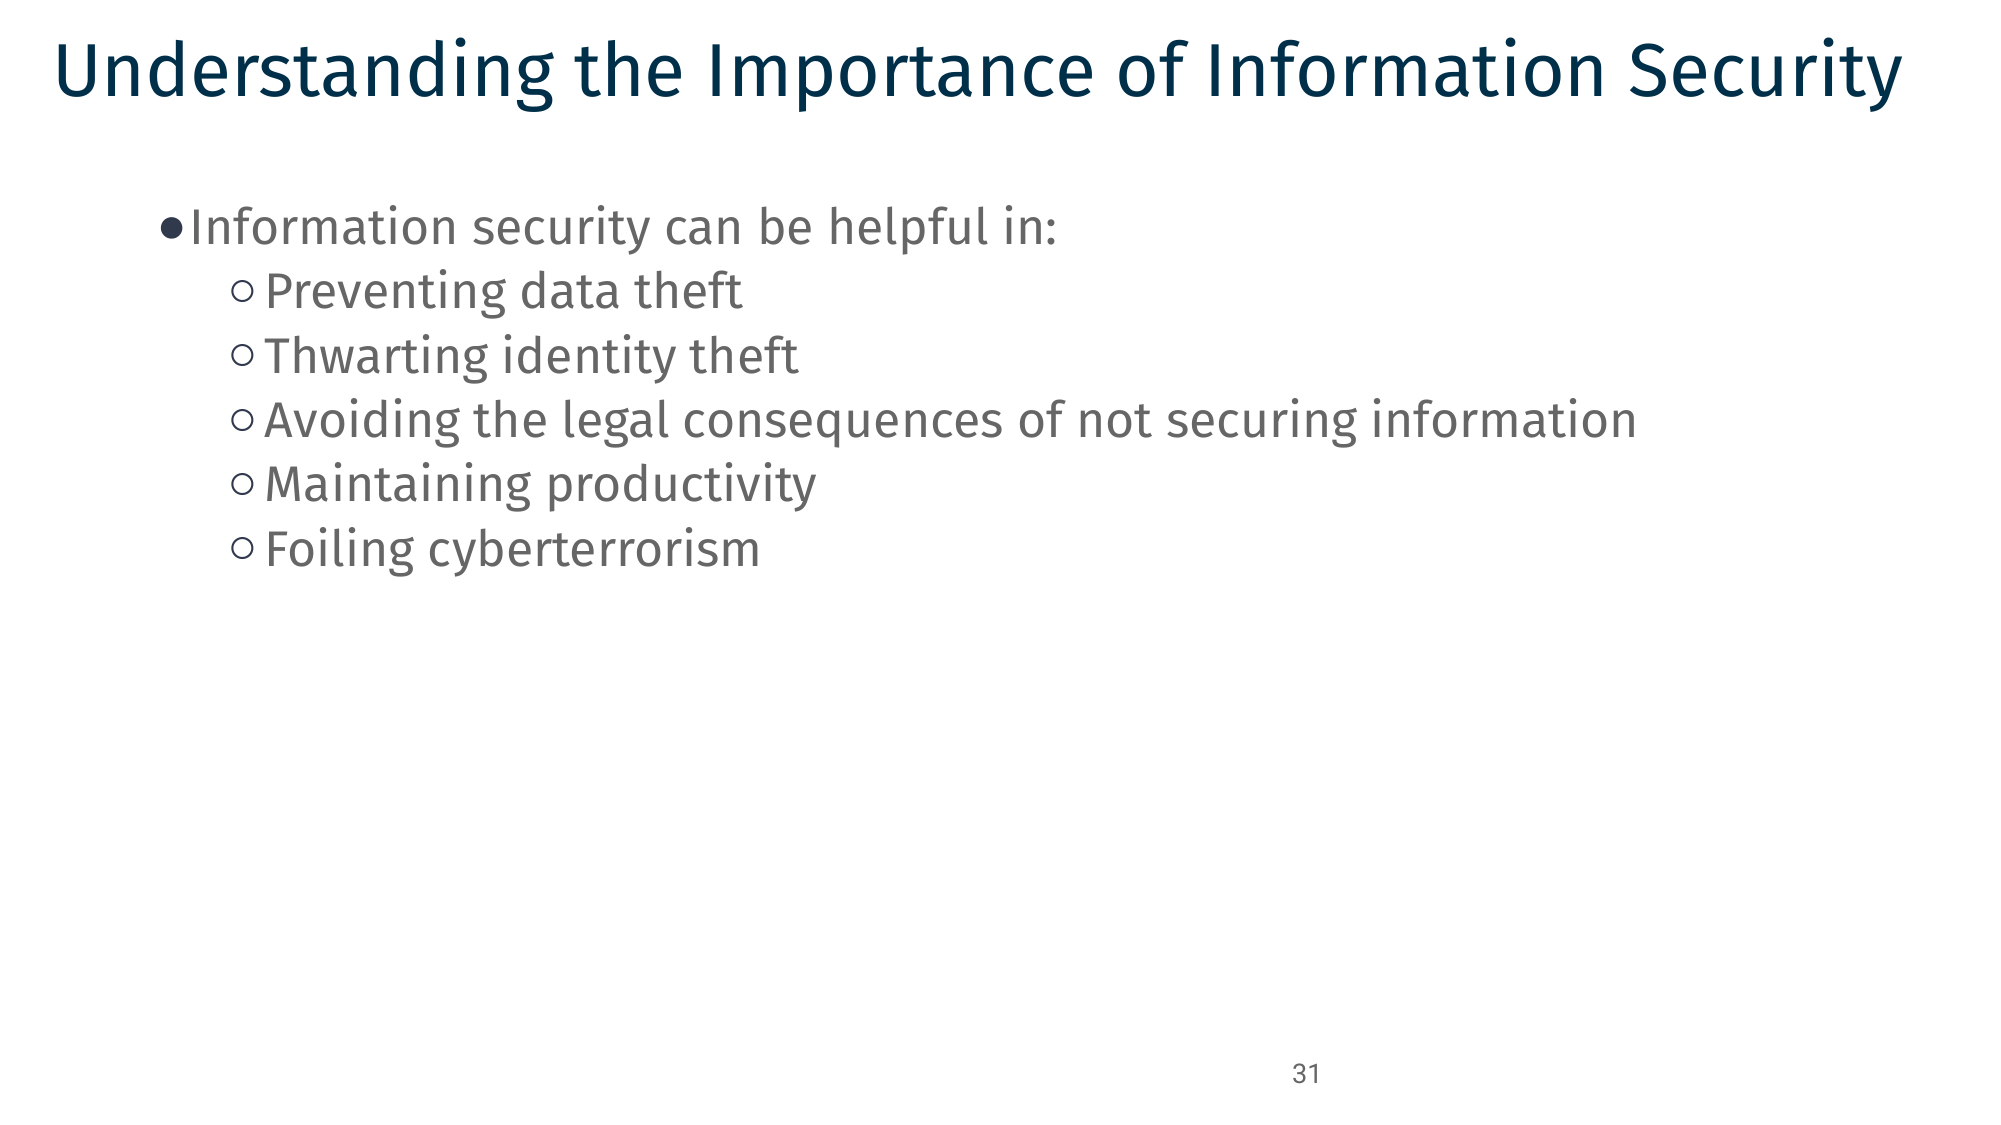

# Understanding the Importance of Information Security
Information security can be helpful in:
Preventing data theft
Thwarting identity theft
Avoiding the legal consequences of not securing information
Maintaining productivity
Foiling cyberterrorism
31